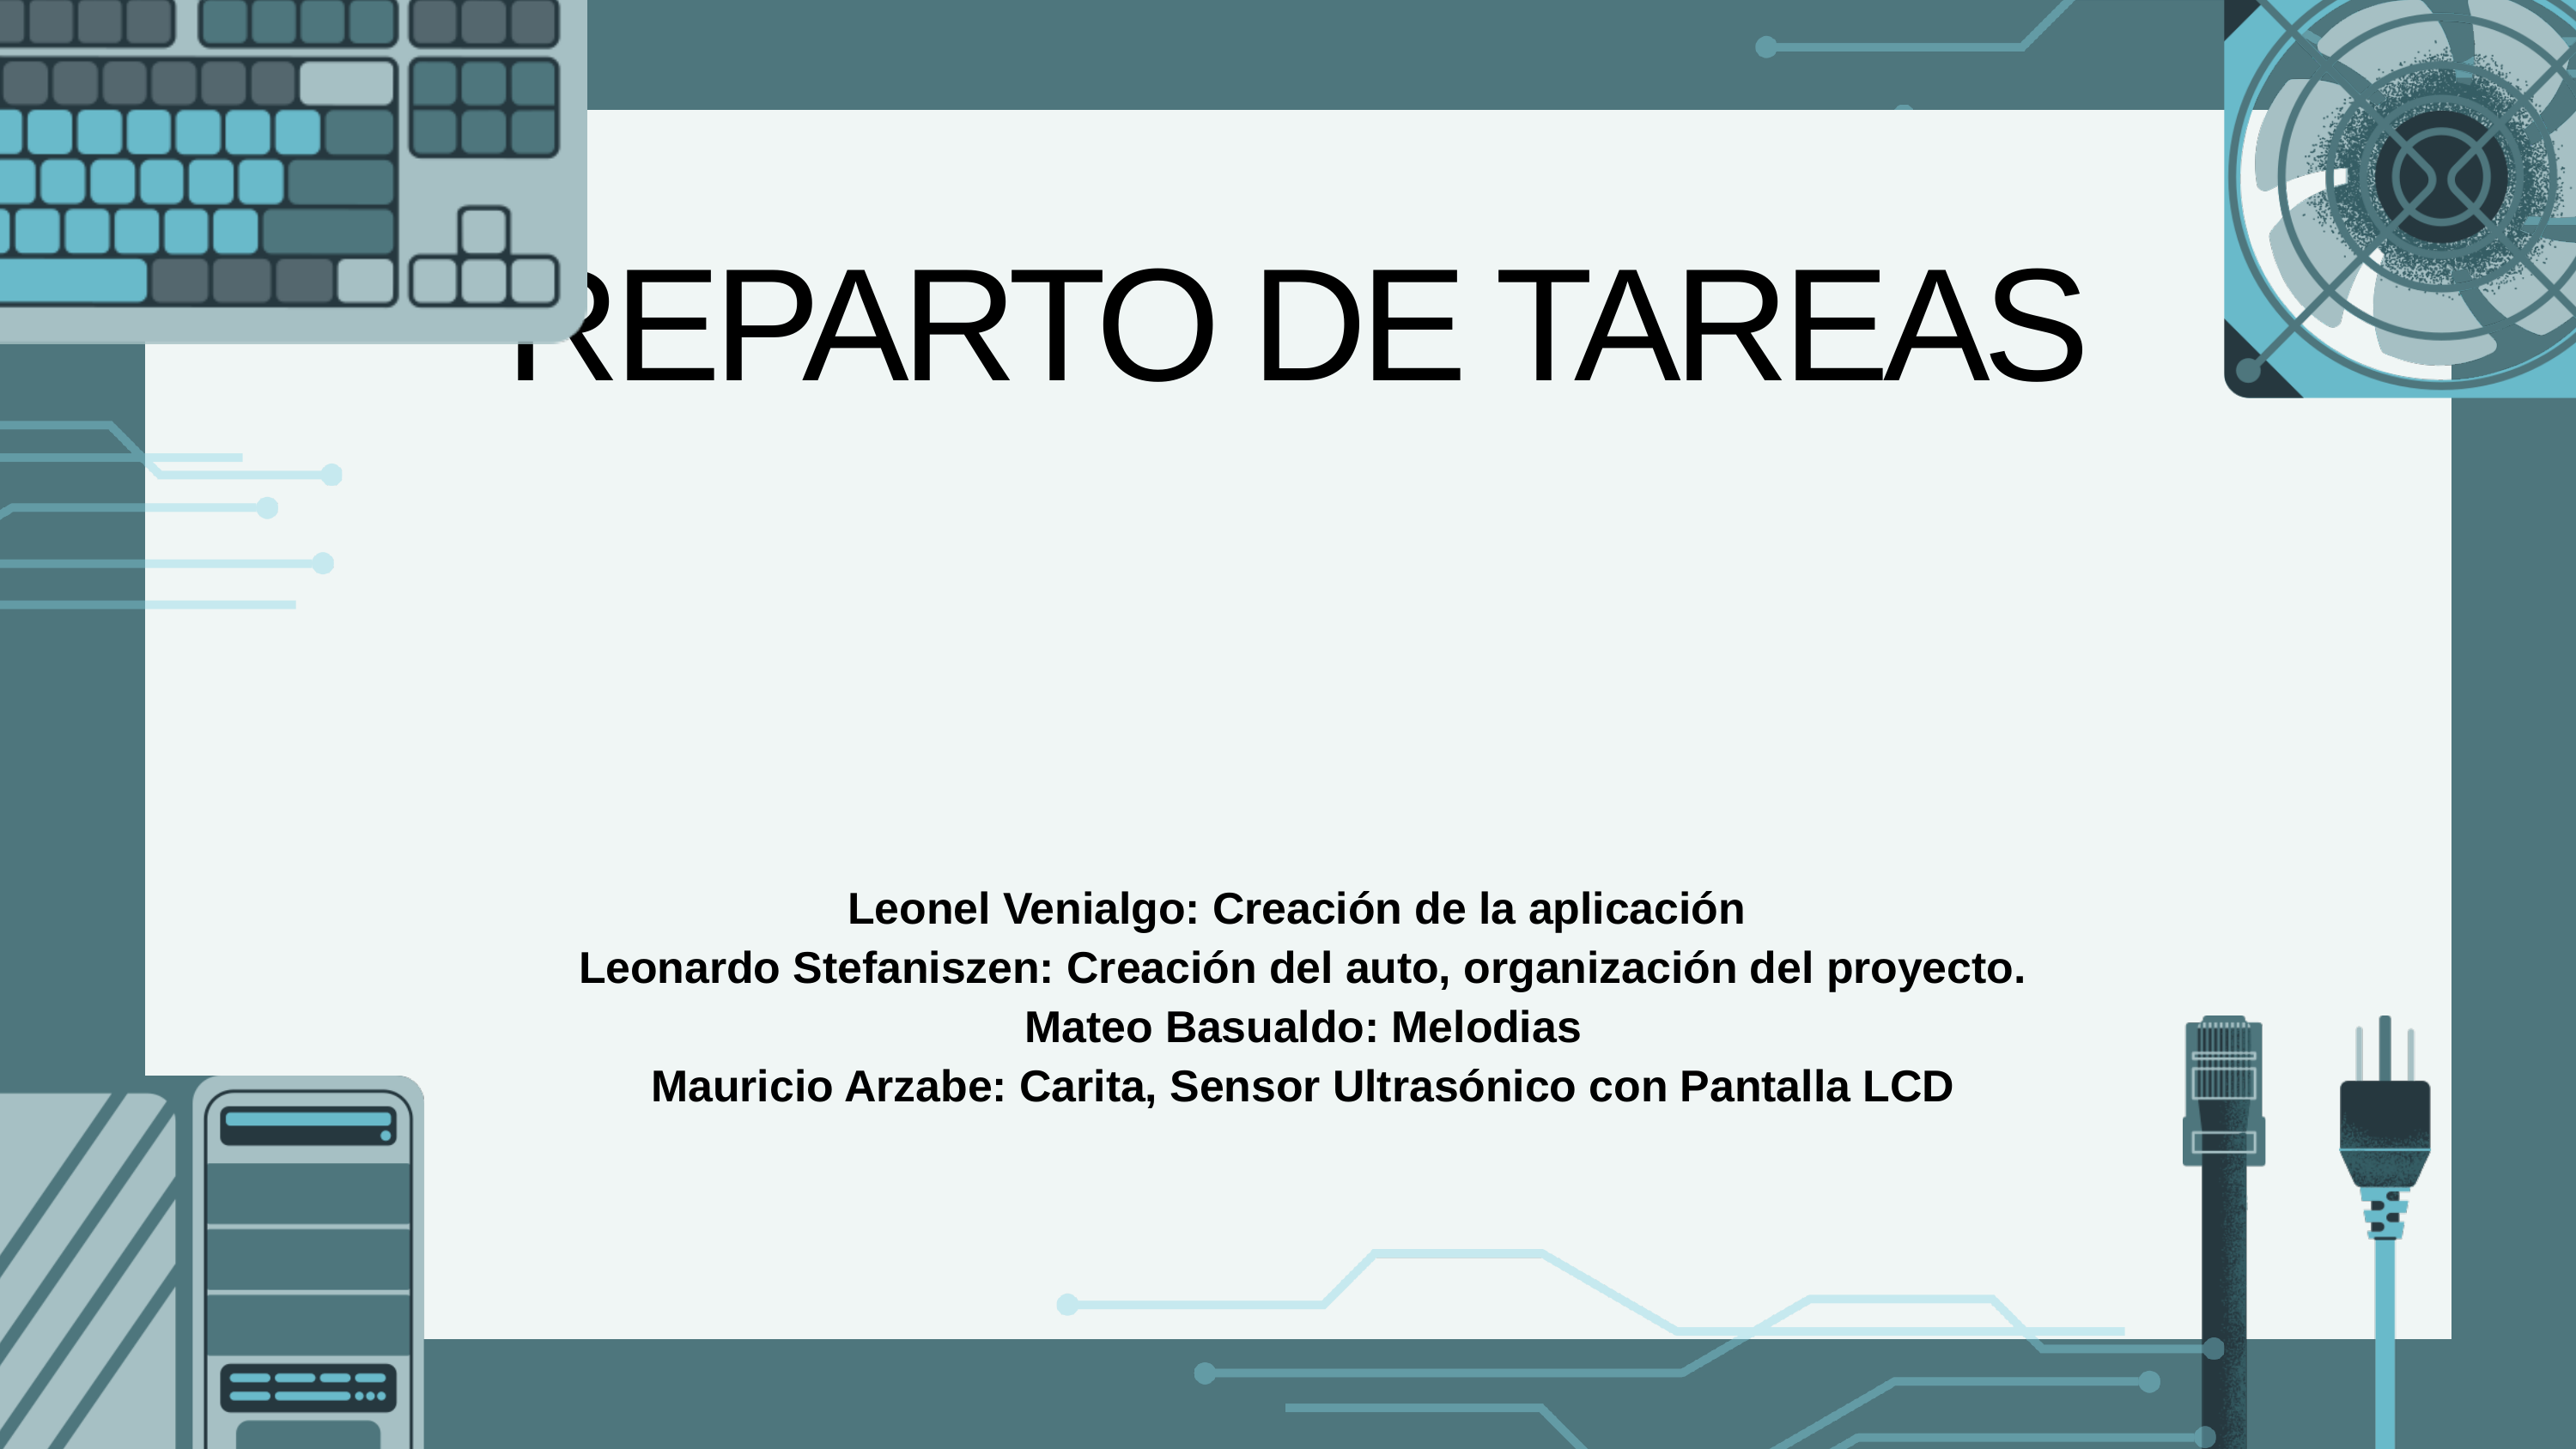

REPARTO DE TAREAS

Leonel Venialgo: Creación de la aplicación
Leonardo Stefaniszen: Creación del auto, organización del proyecto.
Mateo Basualdo: Melodias
Mauricio Arzabe: Carita, Sensor Ultrasónico con Pantalla LCD